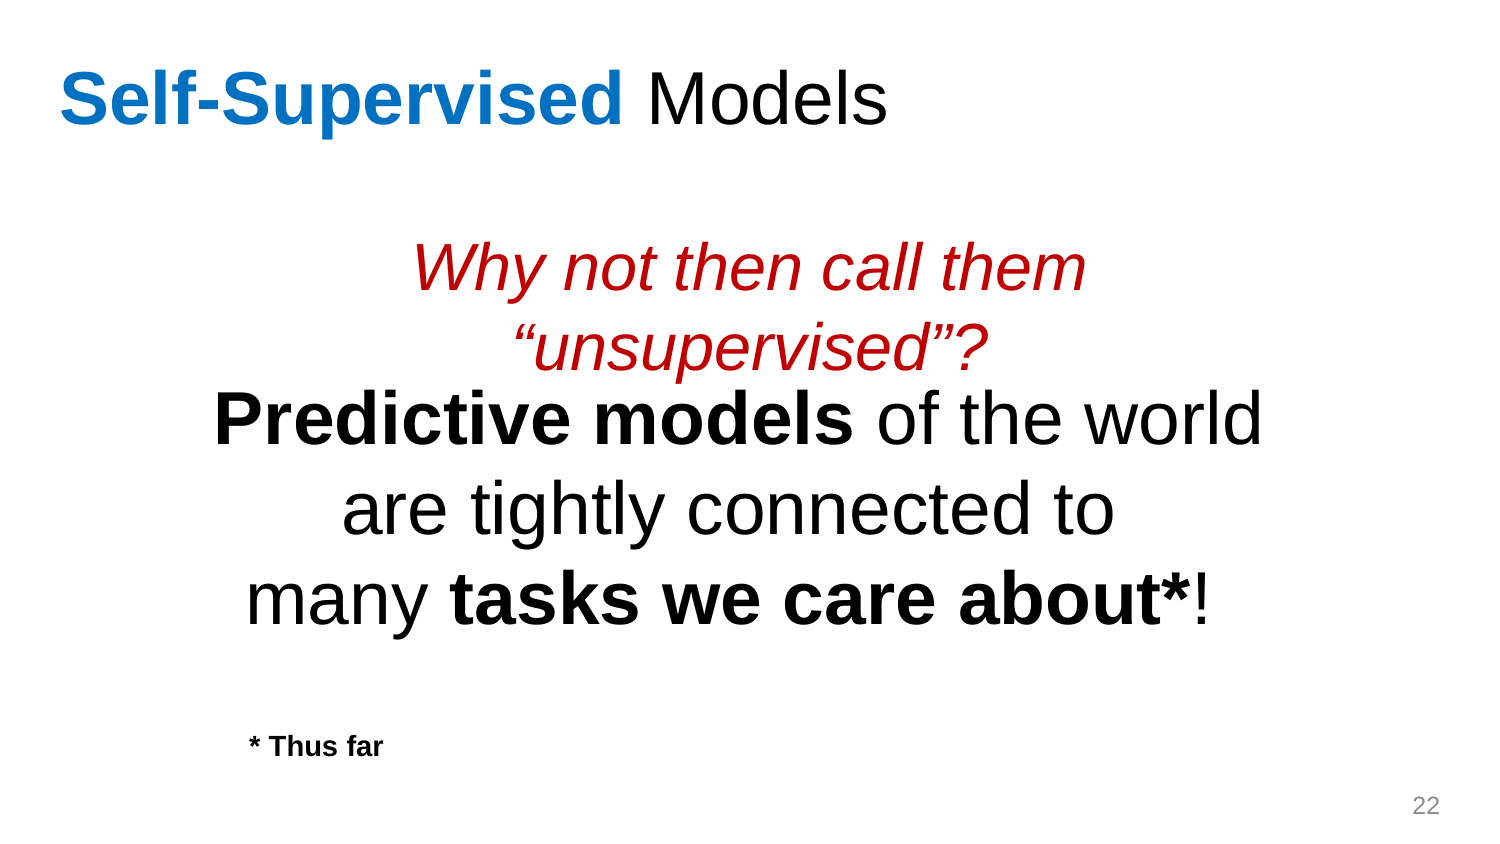

# Self-Supervised Models
Why not then call them “unsupervised”?
Predictive models of the world
are tightly connected to
many tasks we care about*!

* Thus far
22